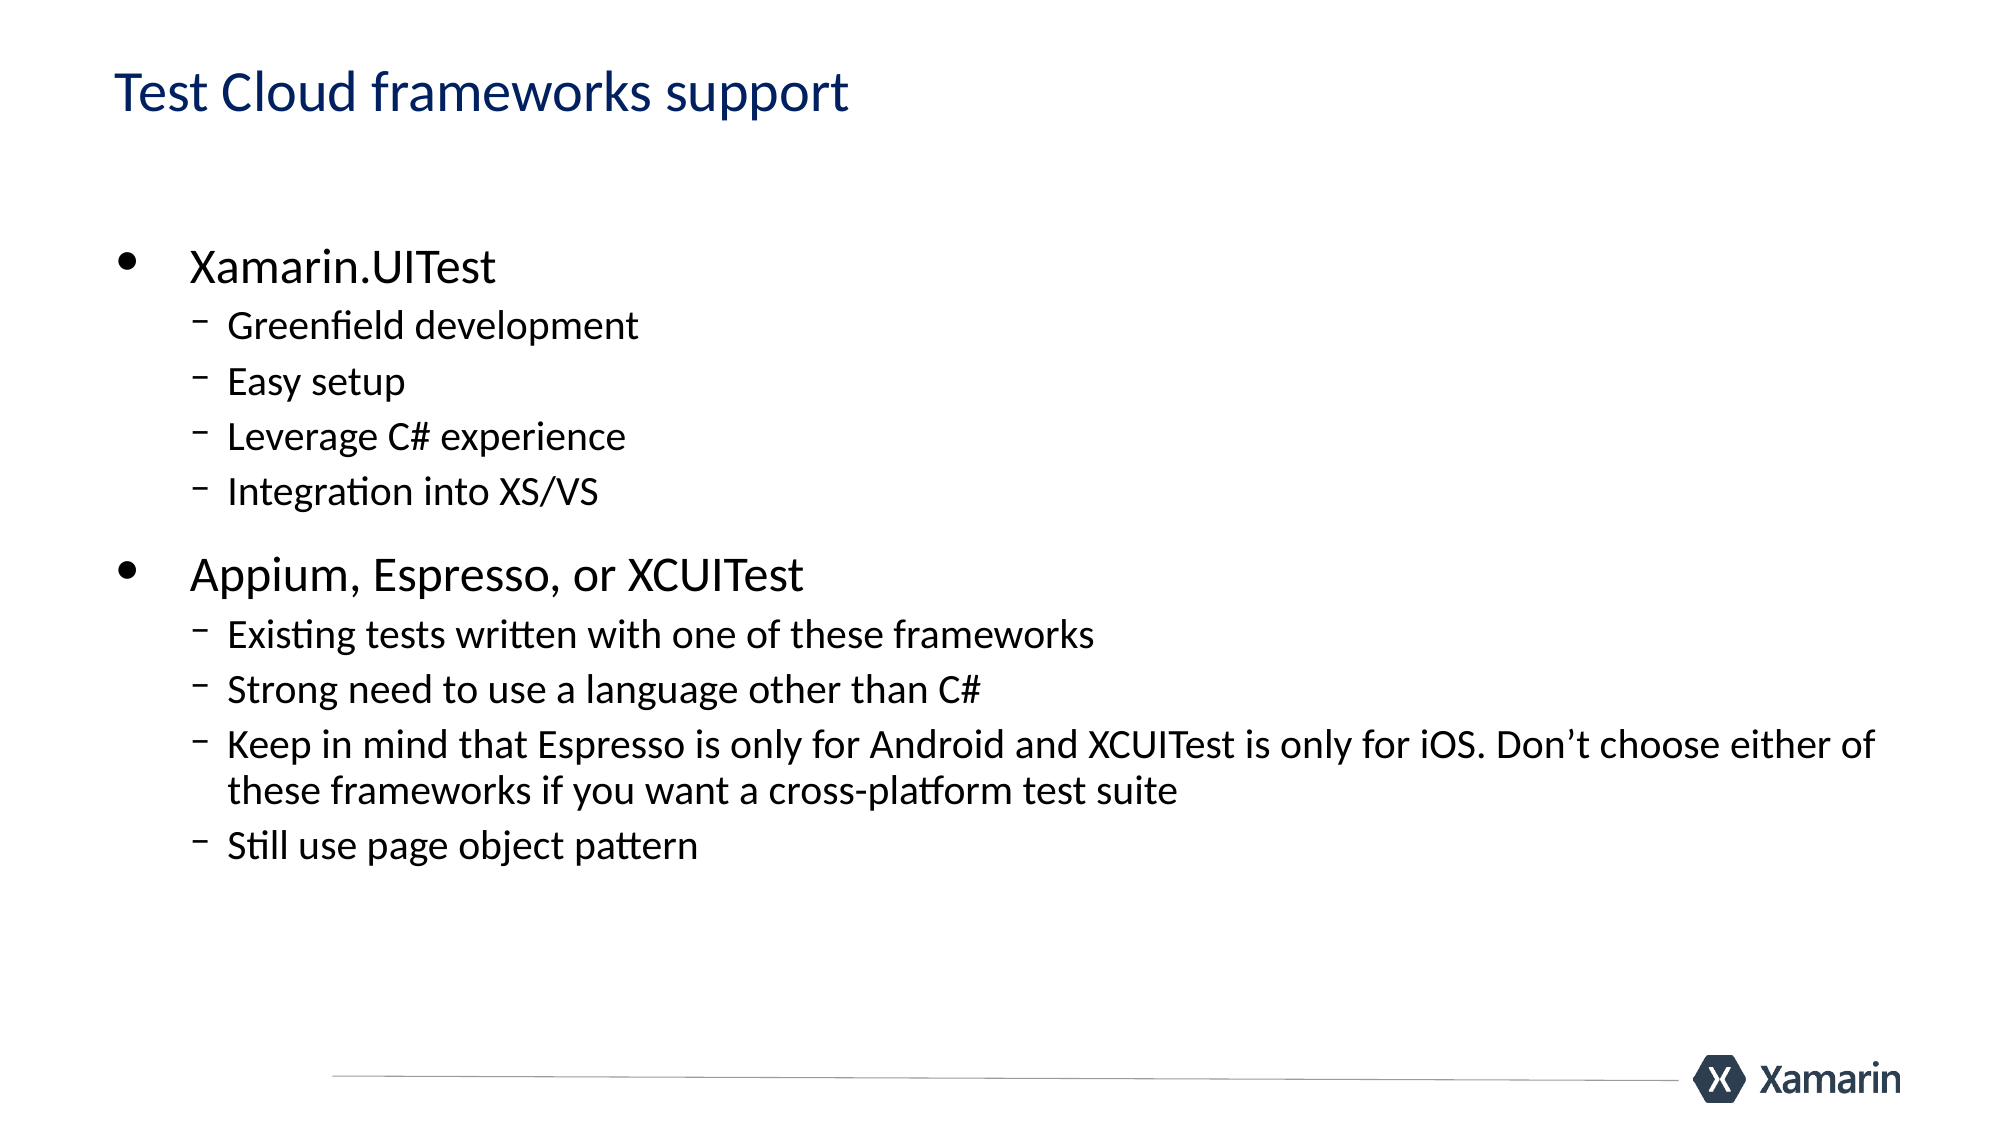

# Test Cloud frameworks support
Xamarin.UITest
Greenfield development
Easy setup
Leverage C# experience
Integration into XS/VS
Appium, Espresso, or XCUITest
Existing tests written with one of these frameworks
Strong need to use a language other than C#
Keep in mind that Espresso is only for Android and XCUITest is only for iOS. Don’t choose either of these frameworks if you want a cross-platform test suite
Still use page object pattern